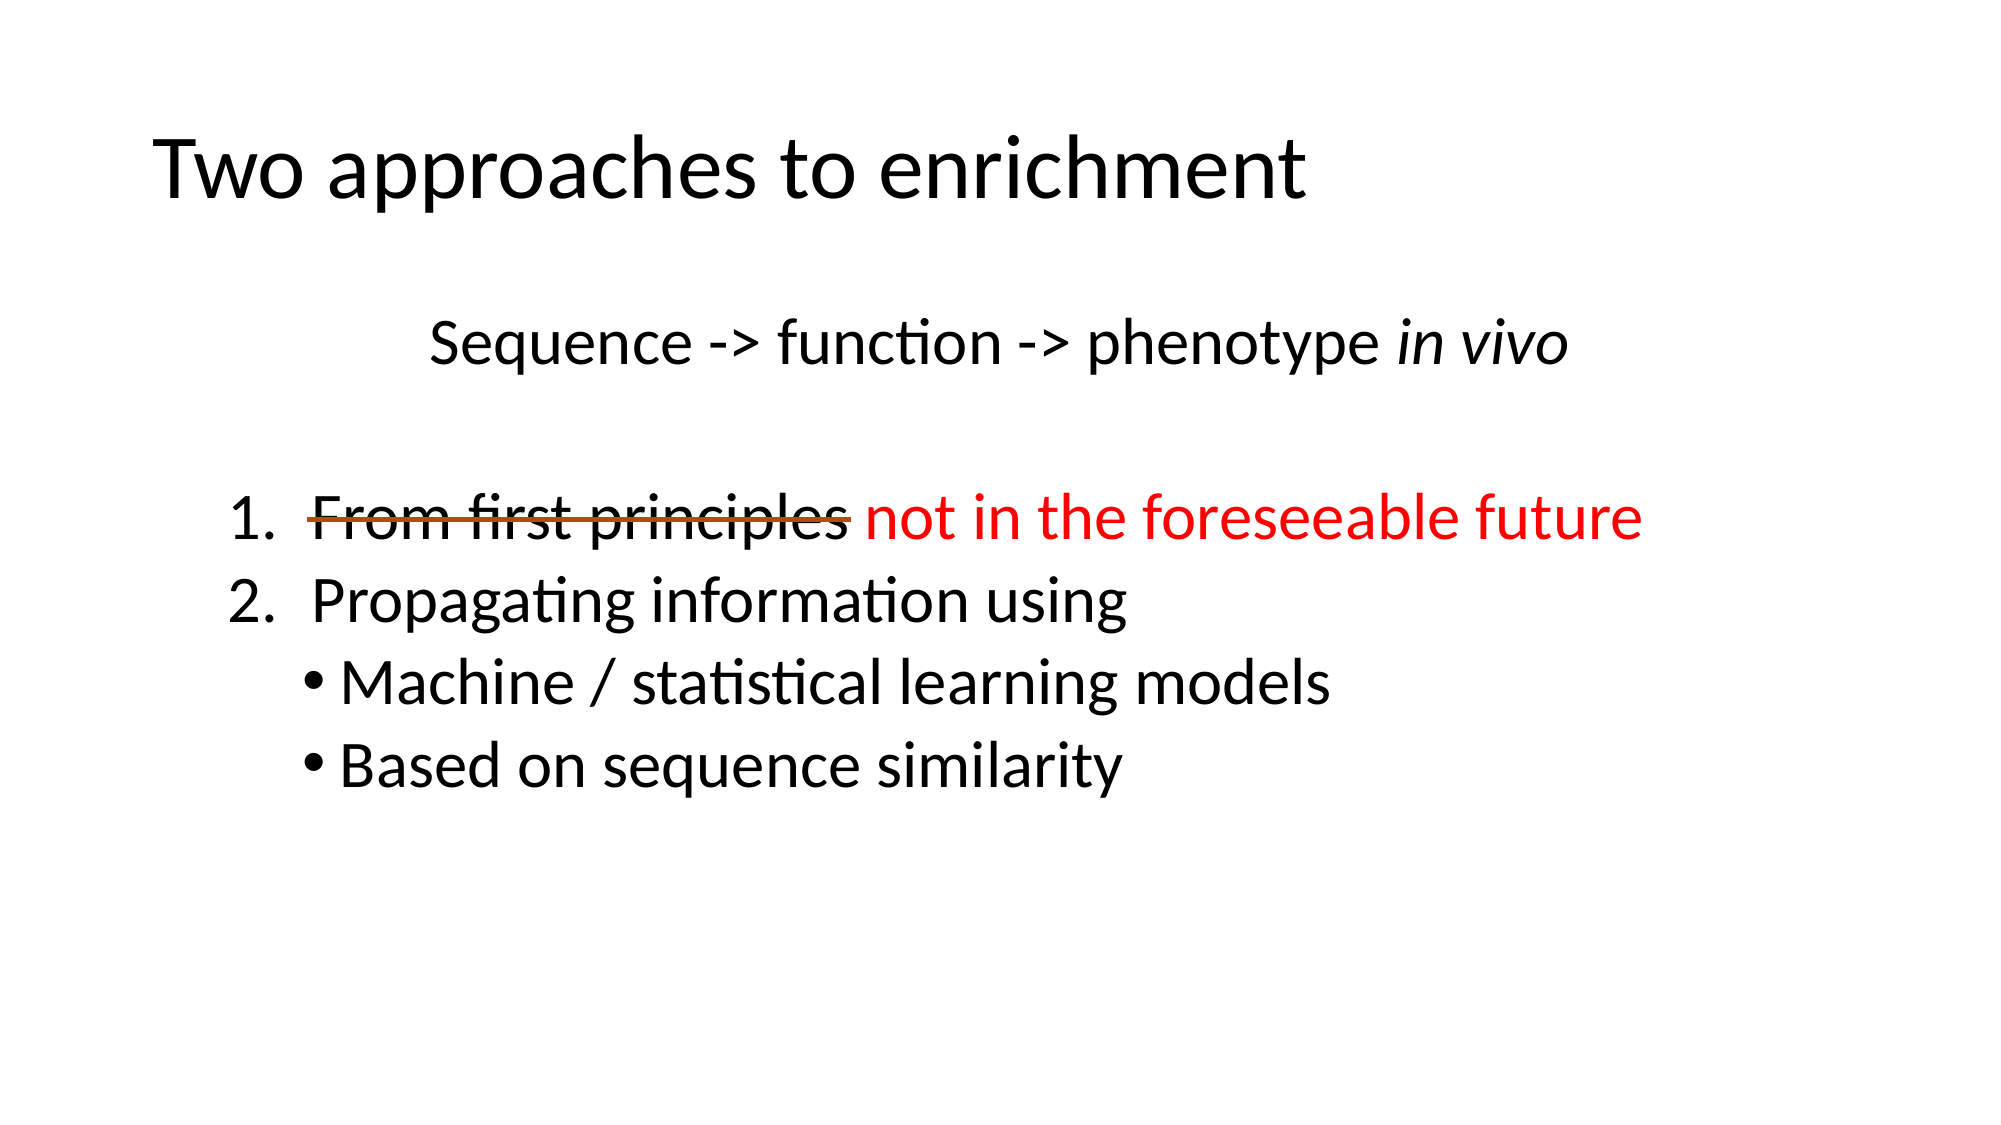

# Two approaches to enrichment
Sequence -> function -> phenotype in vivo

From first principles not in the foreseeable future
Propagating information using
Machine / statistical learning models
Based on sequence similarity